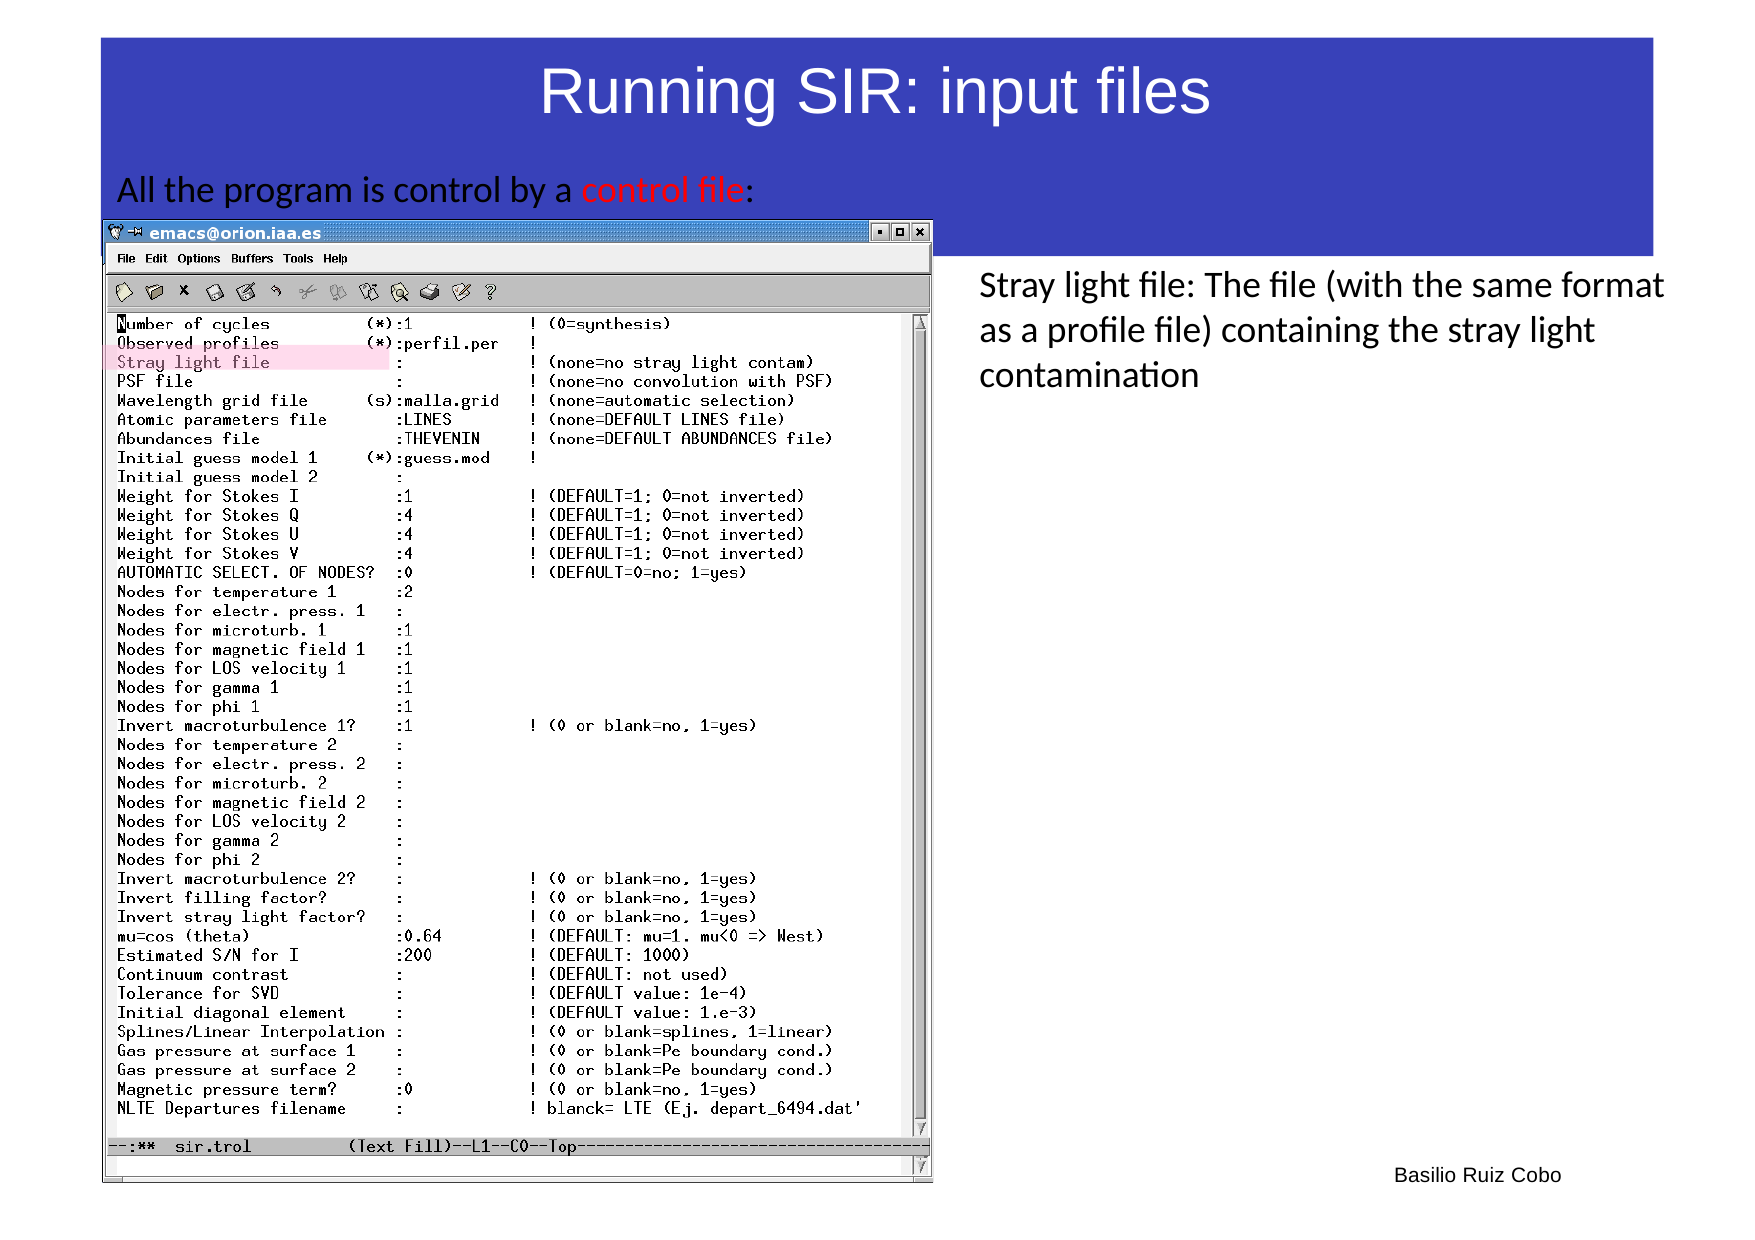

# Running SIR: input files
All the program is control by a control file:

Stray light file: The file (with the same format as a profile file) containing the stray light contamination

Basilio Ruiz Cobo